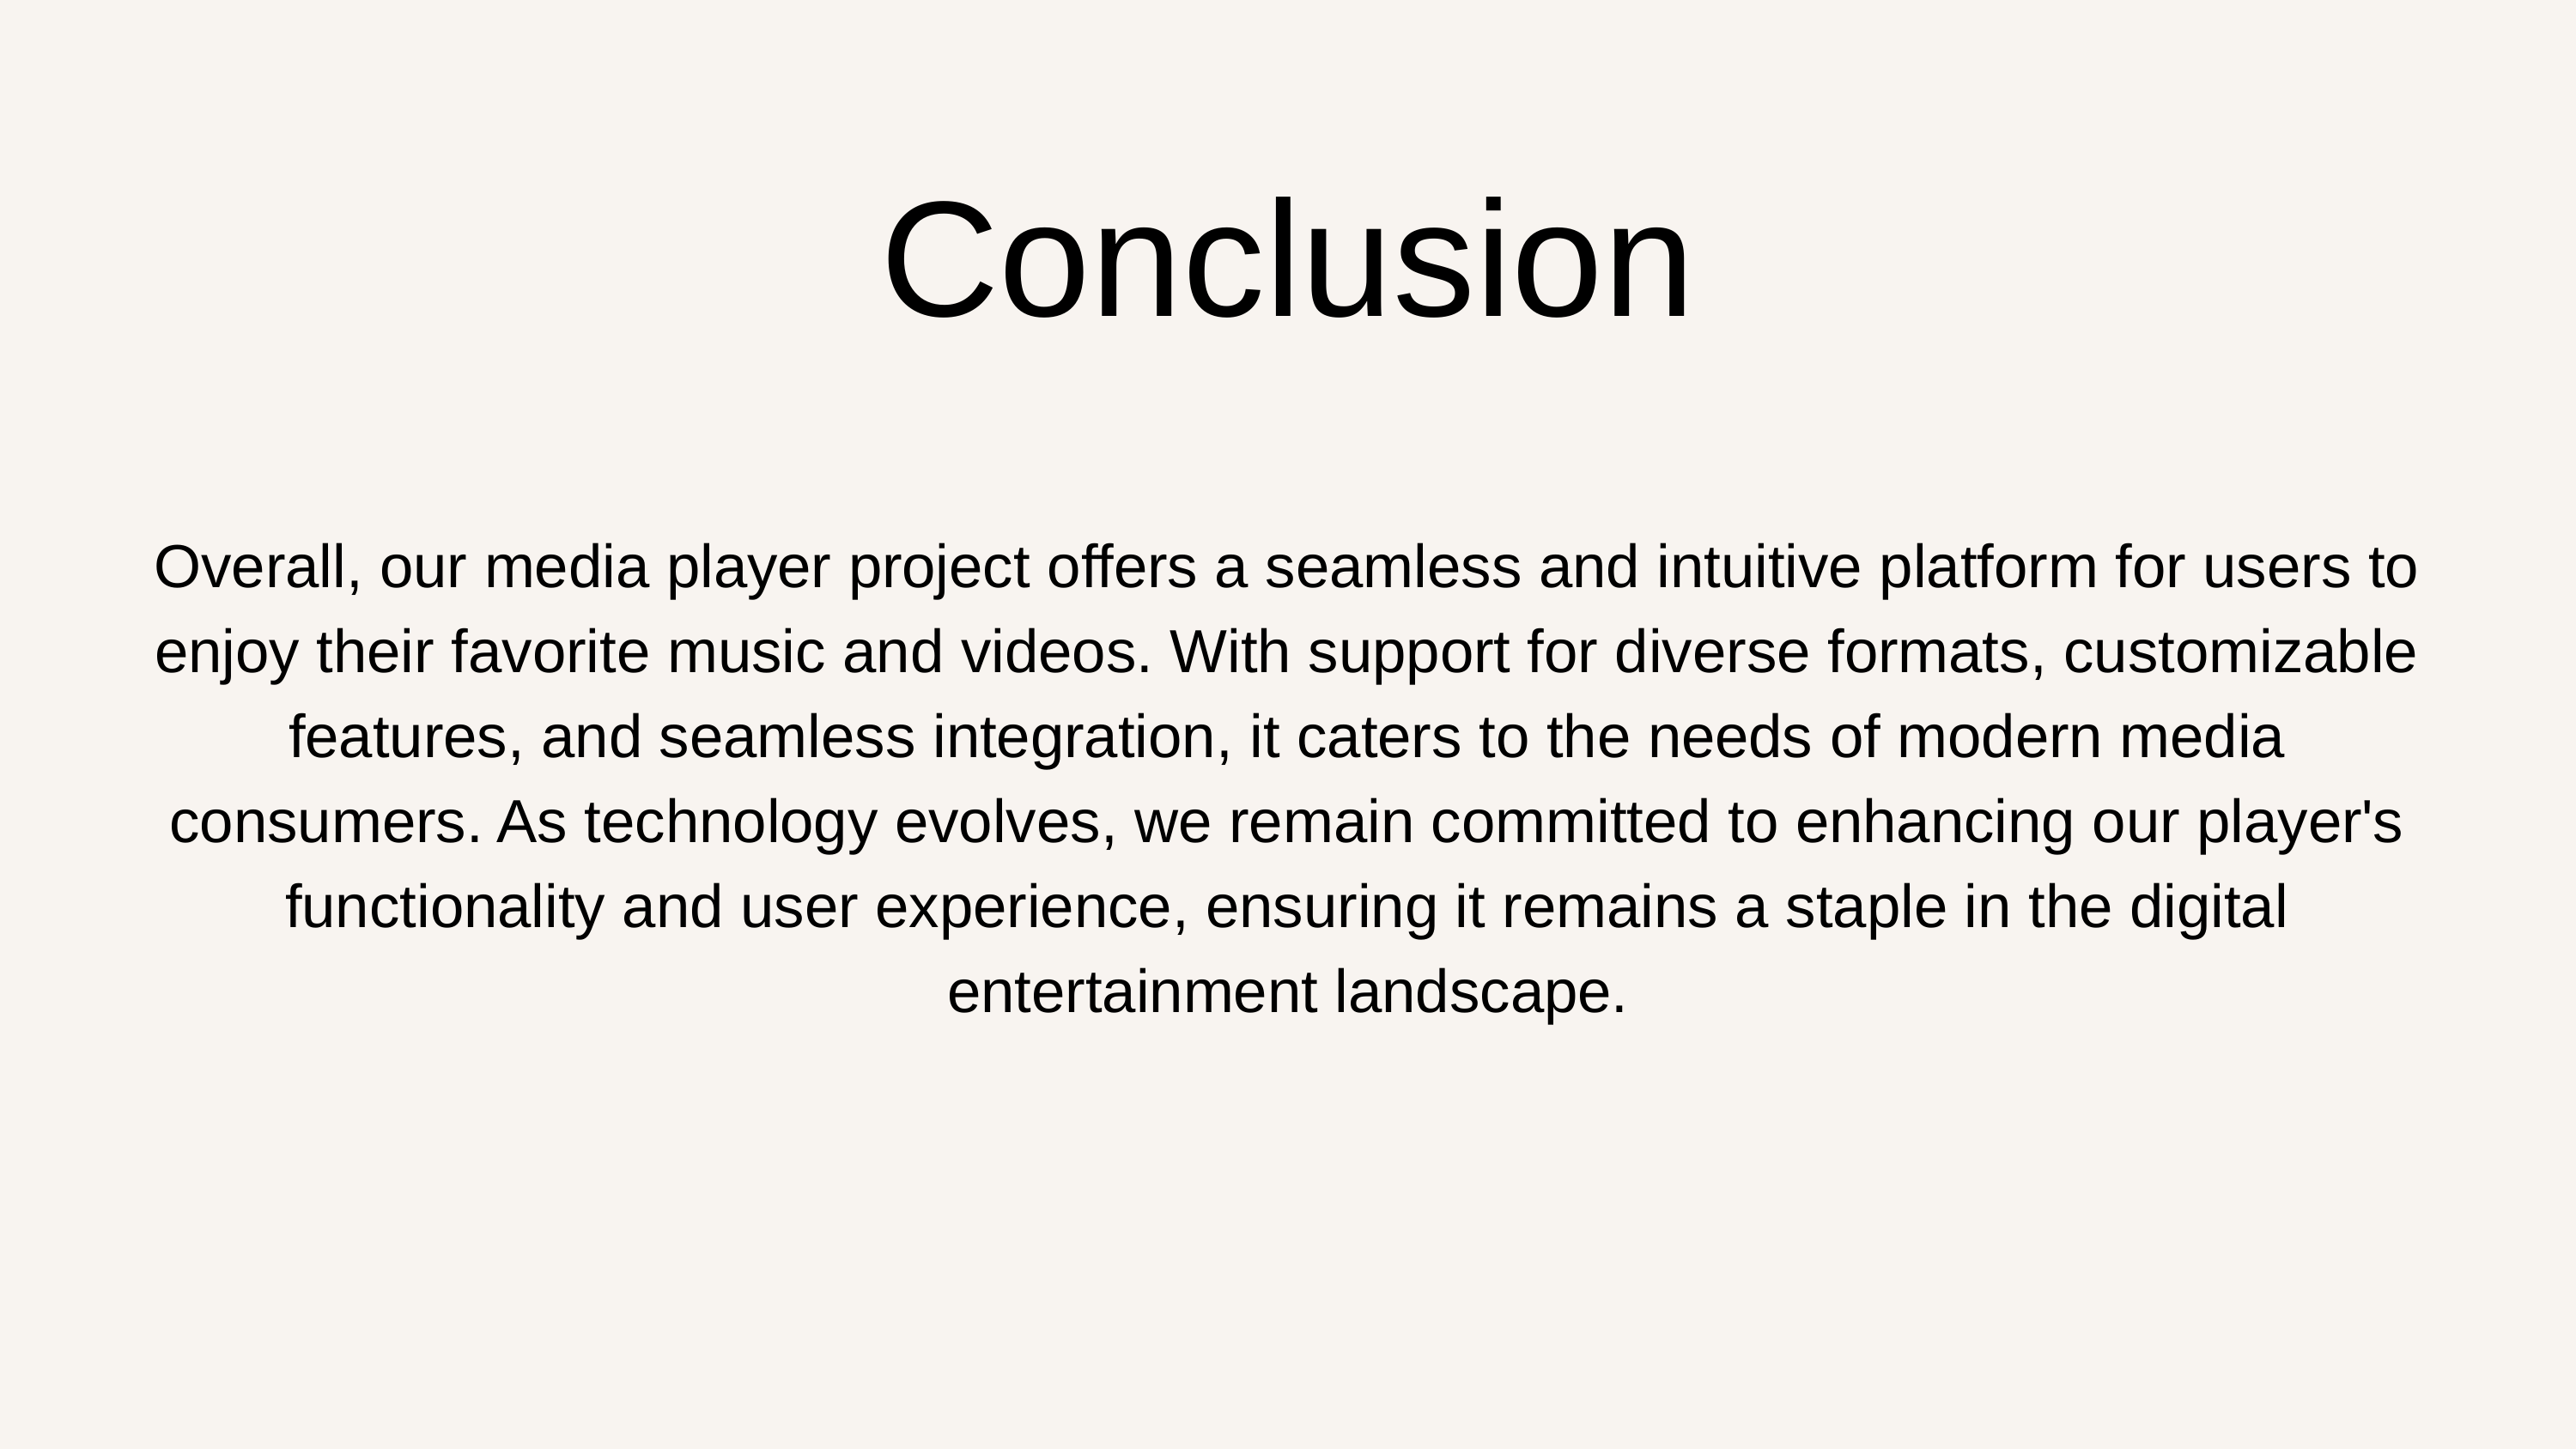

Conclusion
Overall, our media player project offers a seamless and intuitive platform for users to enjoy their favorite music and videos. With support for diverse formats, customizable features, and seamless integration, it caters to the needs of modern media consumers. As technology evolves, we remain committed to enhancing our player's functionality and user experience, ensuring it remains a staple in the digital entertainment landscape.